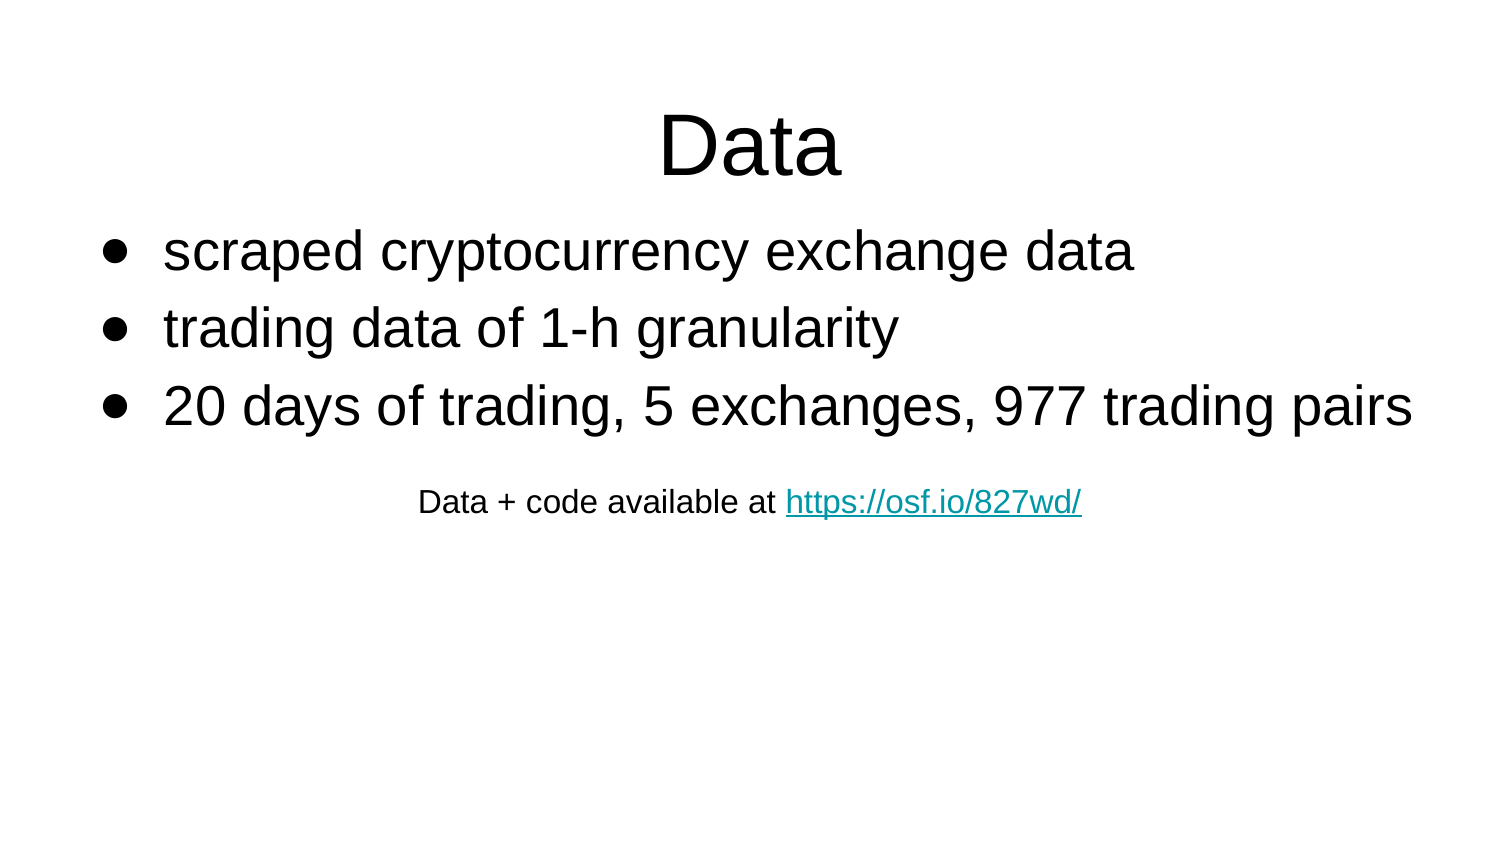

# Data
scraped cryptocurrency exchange data
trading data of 1-h granularity
20 days of trading, 5 exchanges, 977 trading pairs
Data + code available at https://osf.io/827wd/